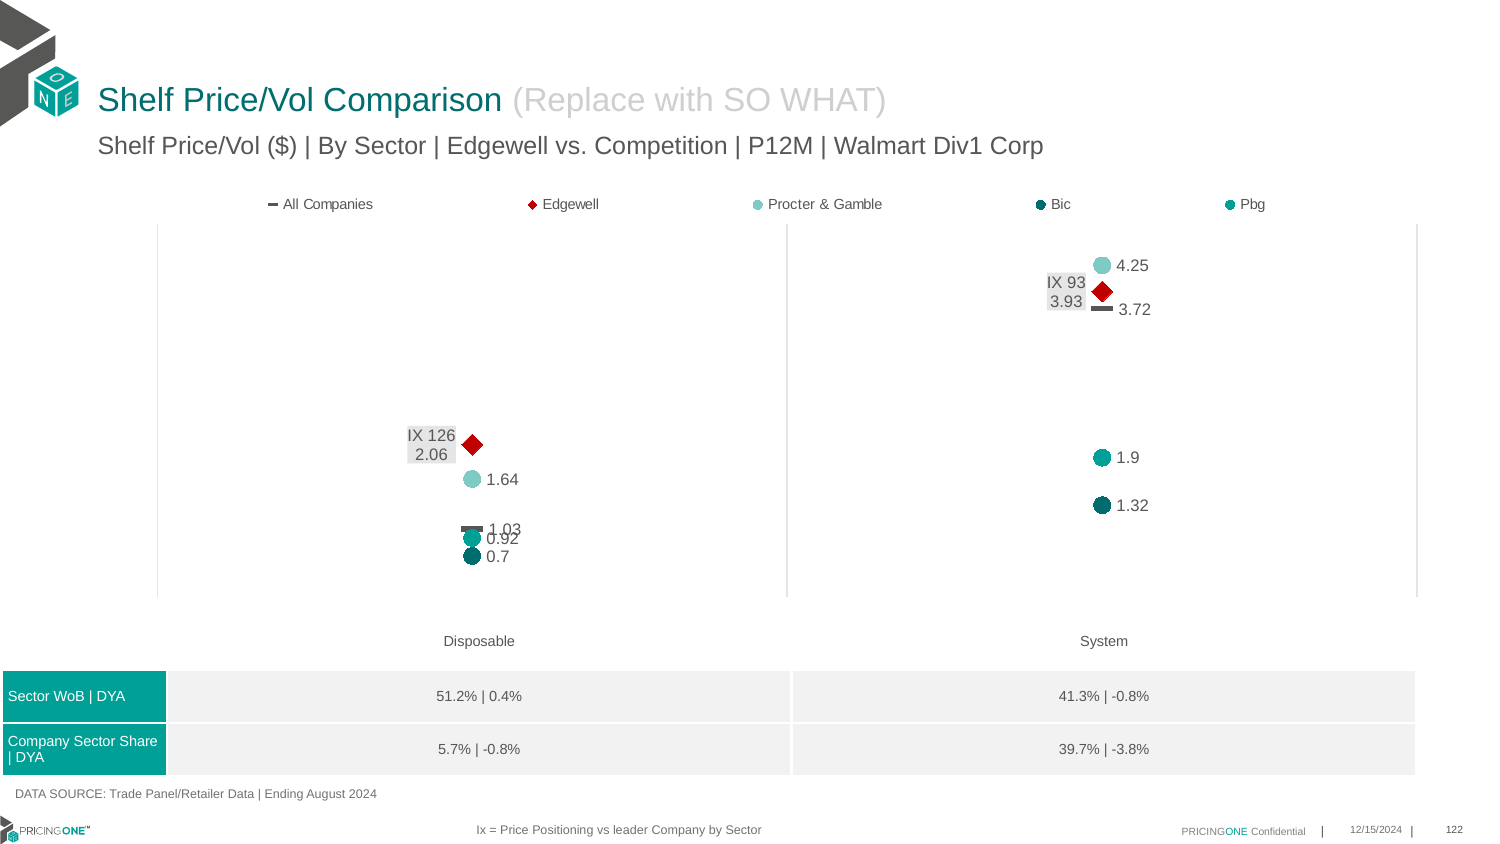

# Shelf Price/Vol Comparison (Replace with SO WHAT)
Shelf Price/Vol ($) | By Sector | Edgewell vs. Competition | P12M | Walmart Div1 Corp

### Chart

| Category | All Companies | Edgewell | Procter & Gamble | Bic | Pbg |
|---|---|---|---|---|---|
| IX 126 | 1.03 | 2.06 | 1.64 | 0.7 | 0.92 |
| IX 93 | 3.72 | 3.93 | 4.25 | 1.32 | 1.9 |
|  | Disposable | System |
| --- | --- | --- |
| Sector WoB | DYA | 51.2% | 0.4% | 41.3% | -0.8% |
| Company Sector Share | DYA | 5.7% | -0.8% | 39.7% | -3.8% |
DATA SOURCE: Trade Panel/Retailer Data | Ending August 2024
Ix = Price Positioning vs leader Company by Sector
12/15/2024
122